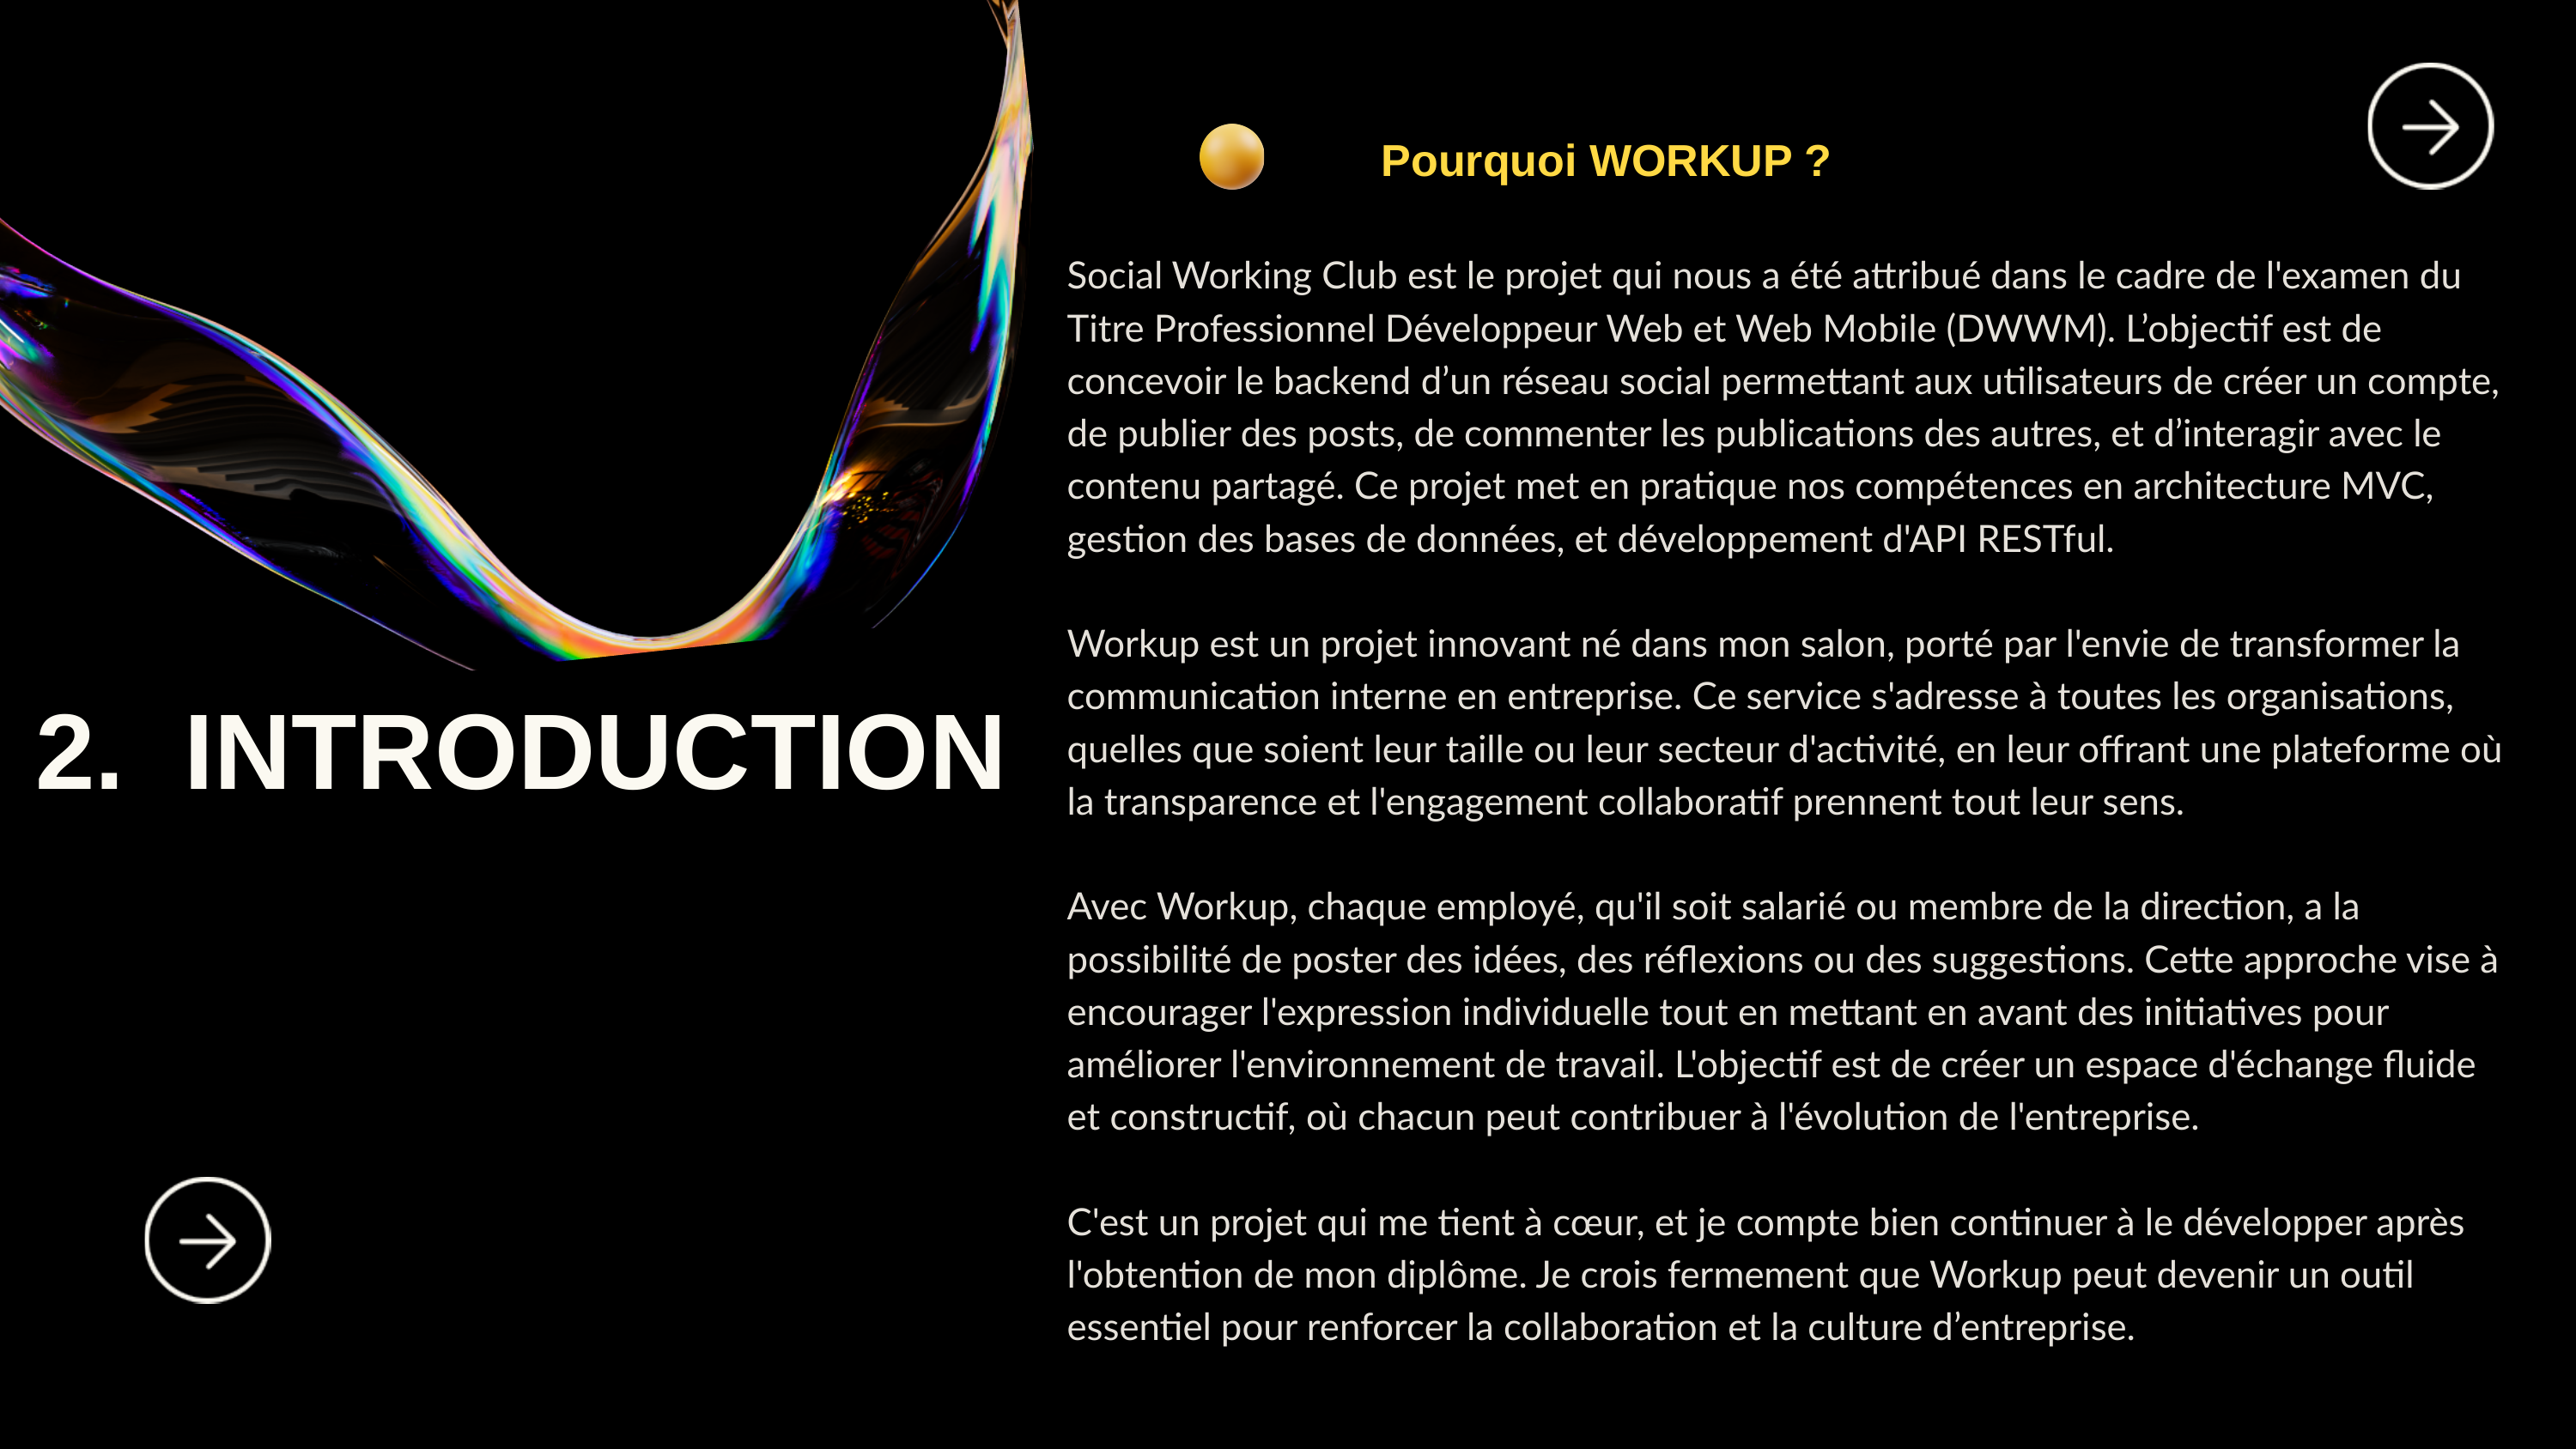

Pourquoi WORKUP ?

Social Working Club est le projet qui nous a été attribué dans le cadre de l'examen du Titre Professionnel Développeur Web et Web Mobile (DWWM). L’objectif est de concevoir le backend d’un réseau social permettant aux utilisateurs de créer un compte, de publier des posts, de commenter les publications des autres, et d’interagir avec le contenu partagé. Ce projet met en pratique nos compétences en architecture MVC, gestion des bases de données, et développement d'API RESTful.

Workup est un projet innovant né dans mon salon, porté par l'envie de transformer la communication interne en entreprise. Ce service s'adresse à toutes les organisations, quelles que soient leur taille ou leur secteur d'activité, en leur offrant une plateforme où la transparence et l'engagement collaboratif prennent tout leur sens.

Avec Workup, chaque employé, qu'il soit salarié ou membre de la direction, a la possibilité de poster des idées, des réflexions ou des suggestions. Cette approche vise à encourager l'expression individuelle tout en mettant en avant des initiatives pour améliorer l'environnement de travail. L'objectif est de créer un espace d'échange fluide et constructif, où chacun peut contribuer à l'évolution de l'entreprise.

C'est un projet qui me tient à cœur, et je compte bien continuer à le développer après l'obtention de mon diplôme. Je crois fermement que Workup peut devenir un outil essentiel pour renforcer la collaboration et la culture d’entreprise.

2.  INTRODUCTION